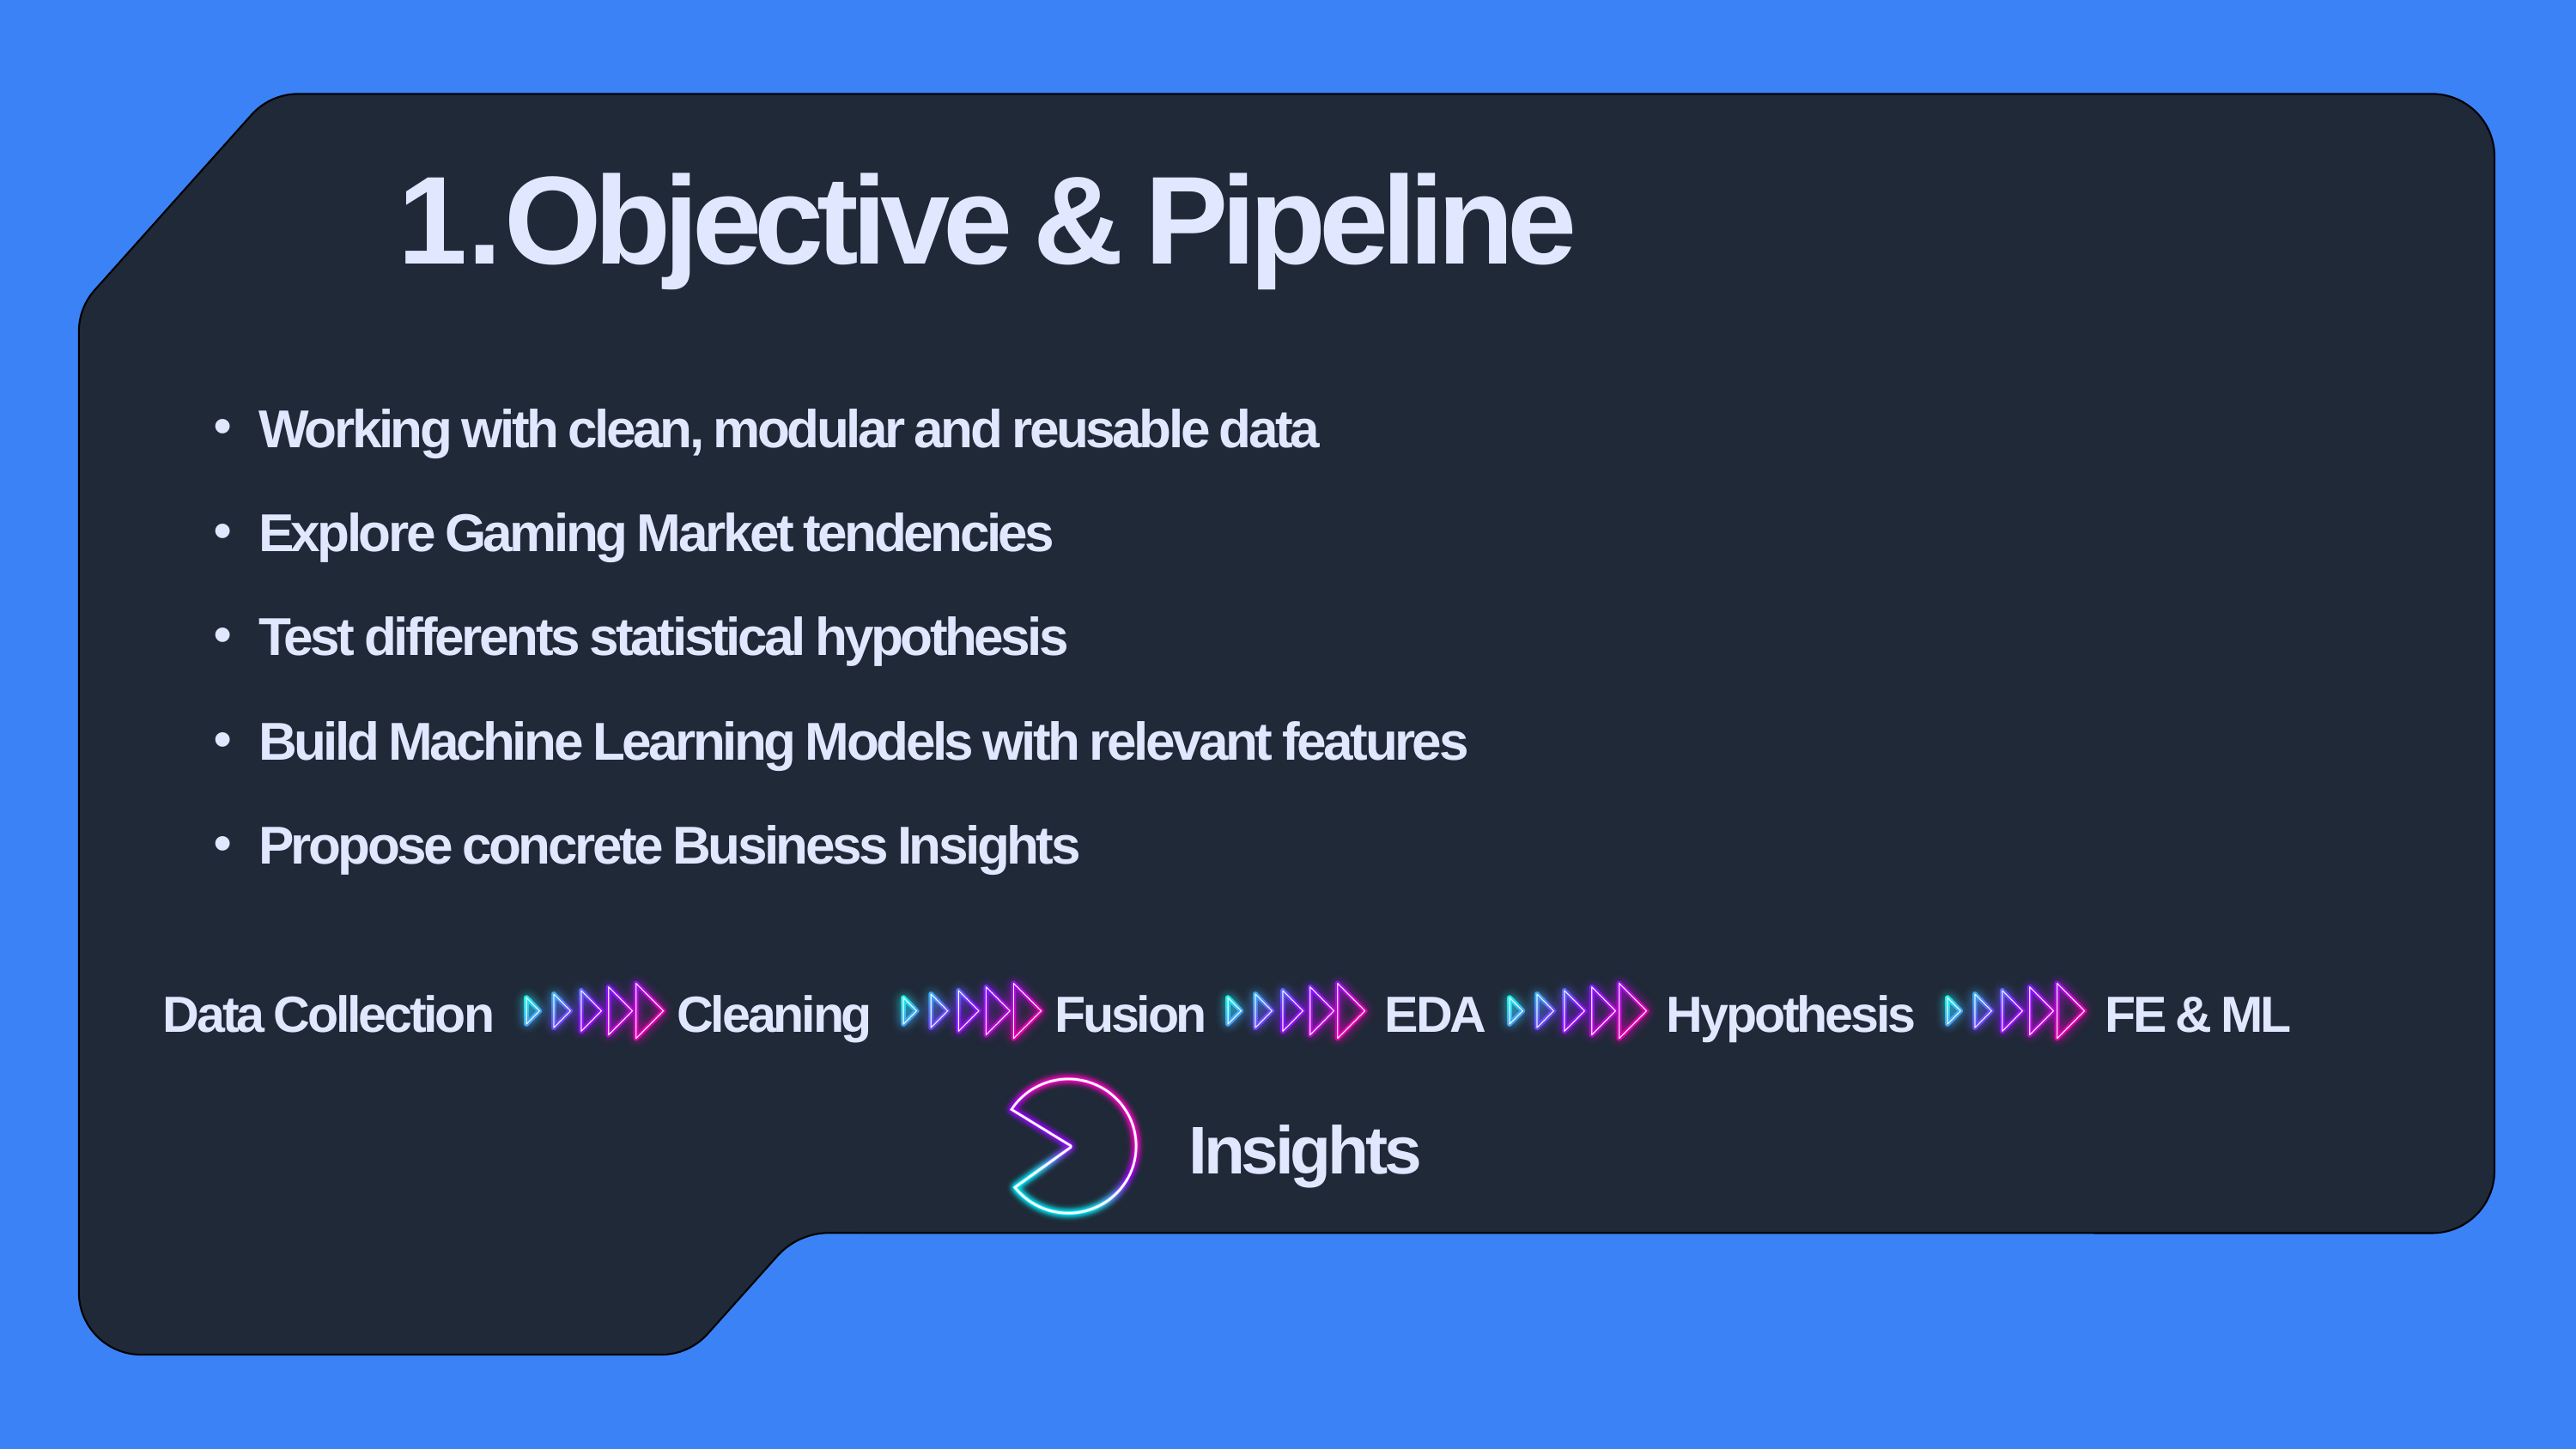

Objective & Pipeline
Working with clean, modular and reusable data

Explore Gaming Market tendencies

Test differents statistical hypothesis

Build Machine Learning Models with relevant features

Propose concrete Business Insights

Data Collection
Cleaning
Fusion
EDA
Hypothesis
FE & ML

Insights